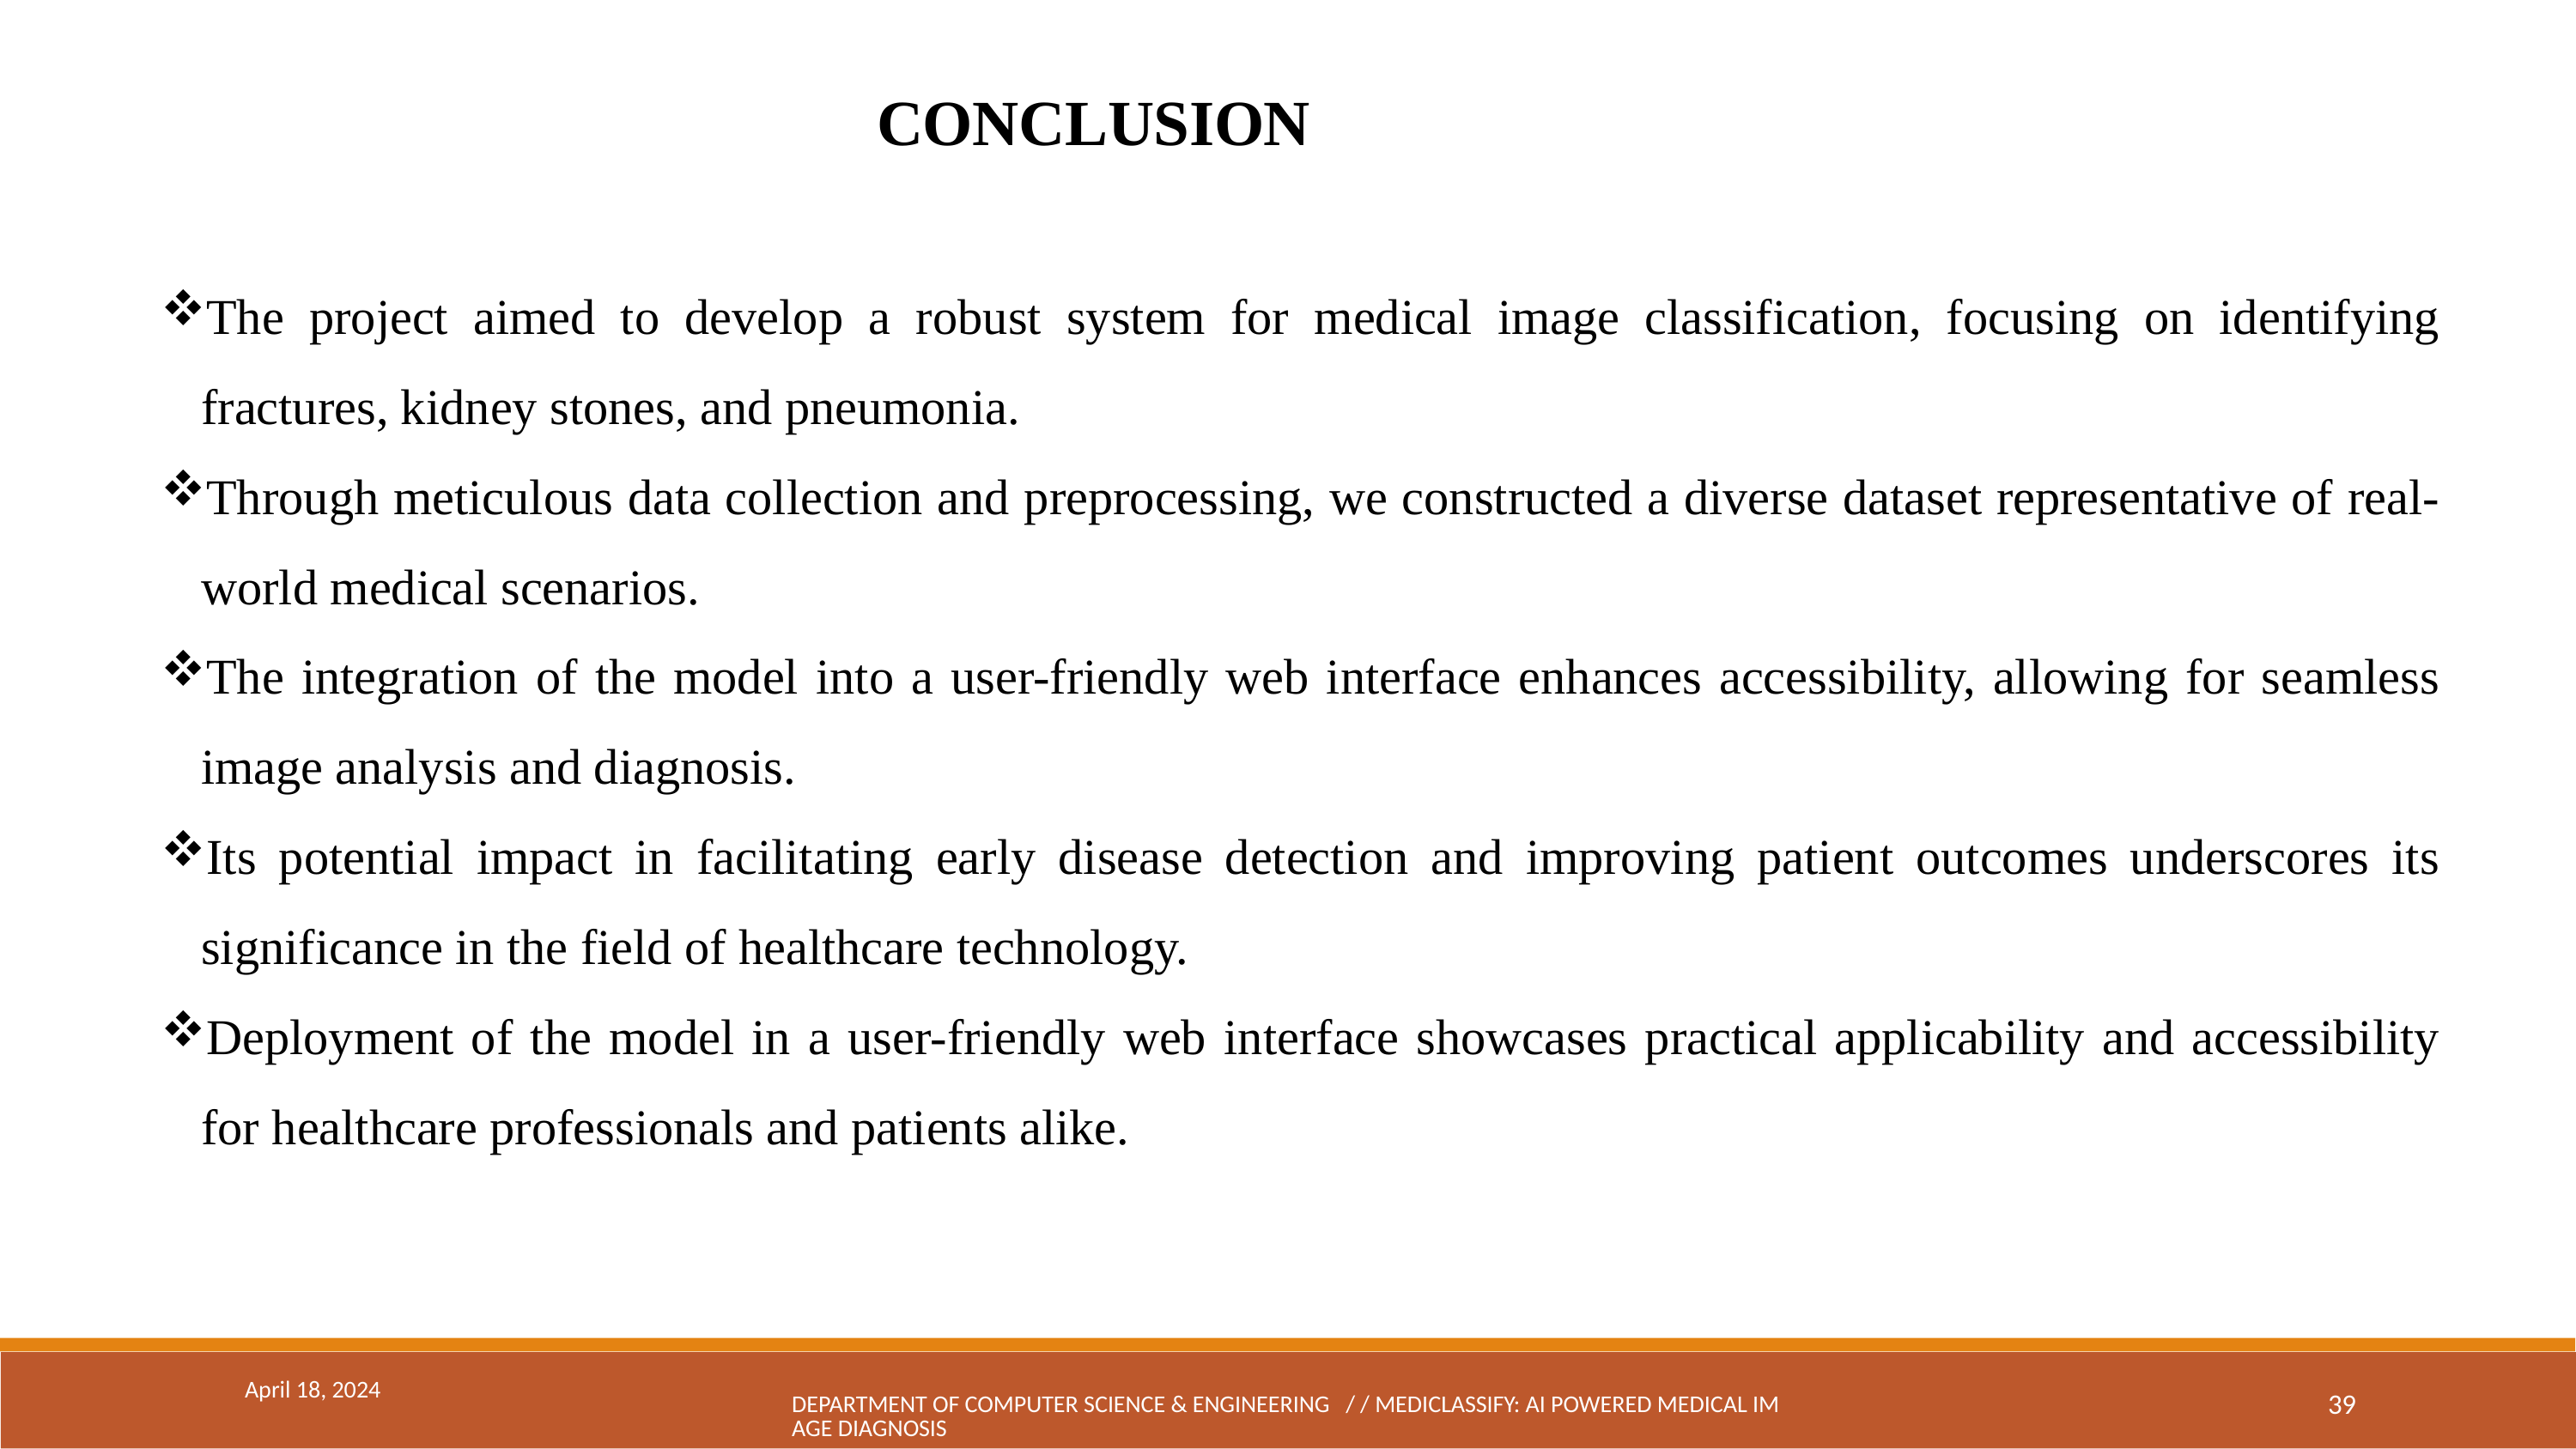

CONCLUSION
The project aimed to develop a robust system for medical image classification, focusing on identifying fractures, kidney stones, and pneumonia.
Through meticulous data collection and preprocessing, we constructed a diverse dataset representative of real-world medical scenarios.
The integration of the model into a user-friendly web interface enhances accessibility, allowing for seamless image analysis and diagnosis.
Its potential impact in facilitating early disease detection and improving patient outcomes underscores its significance in the field of healthcare technology.
Deployment of the model in a user-friendly web interface showcases practical applicability and accessibility for healthcare professionals and patients alike.

April 18, 2024

DEPARTMENT OF COMPUTER SCIENCE & ENGINEERING   / / MEDICLASSIFY: AI POWERED MEDICAL IMAGE DIAGNOSIS
39